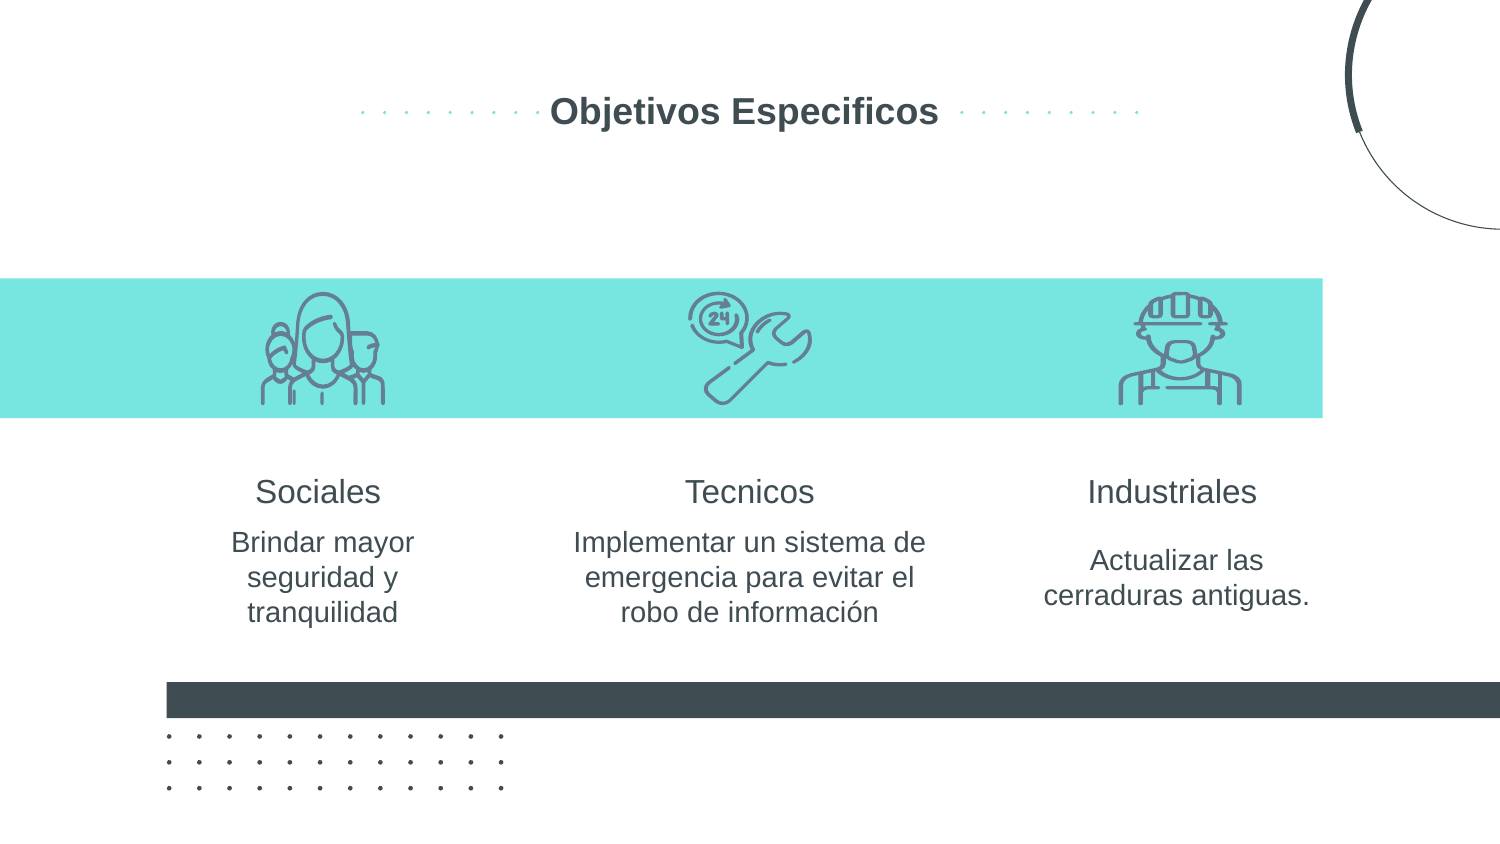

Objetivos Especificos

# Sociales
Tecnicos
Industriales
Implementar un sistema de emergencia para evitar el robo de información
Brindar mayor seguridad y tranquilidad
Actualizar las cerraduras antiguas.